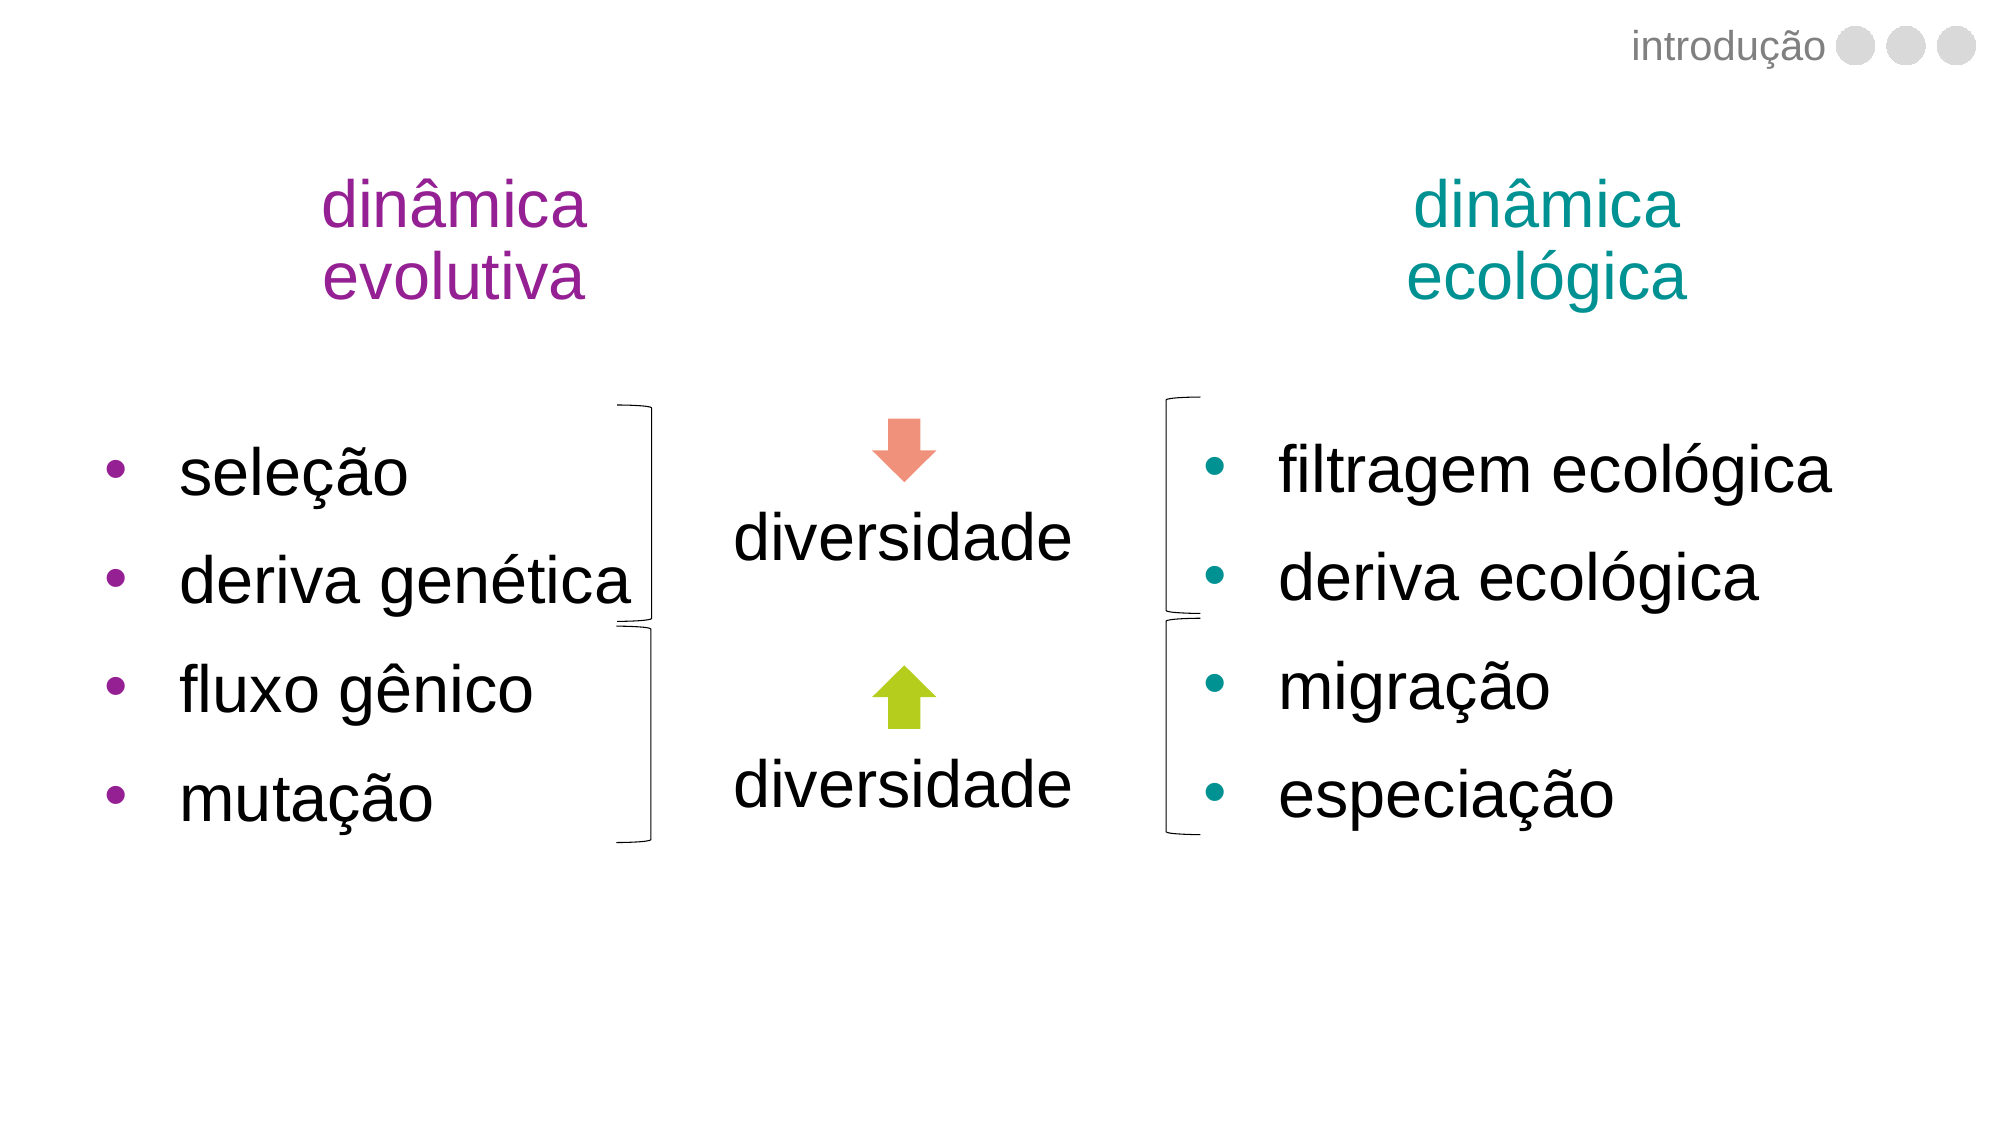

introdução

dinâmica evolutiva
dinâmica ecológica

filtragem ecológica
deriva ecológica
migração
especiação
seleção
deriva genética
fluxo gênico
mutação

diversidade

diversidade